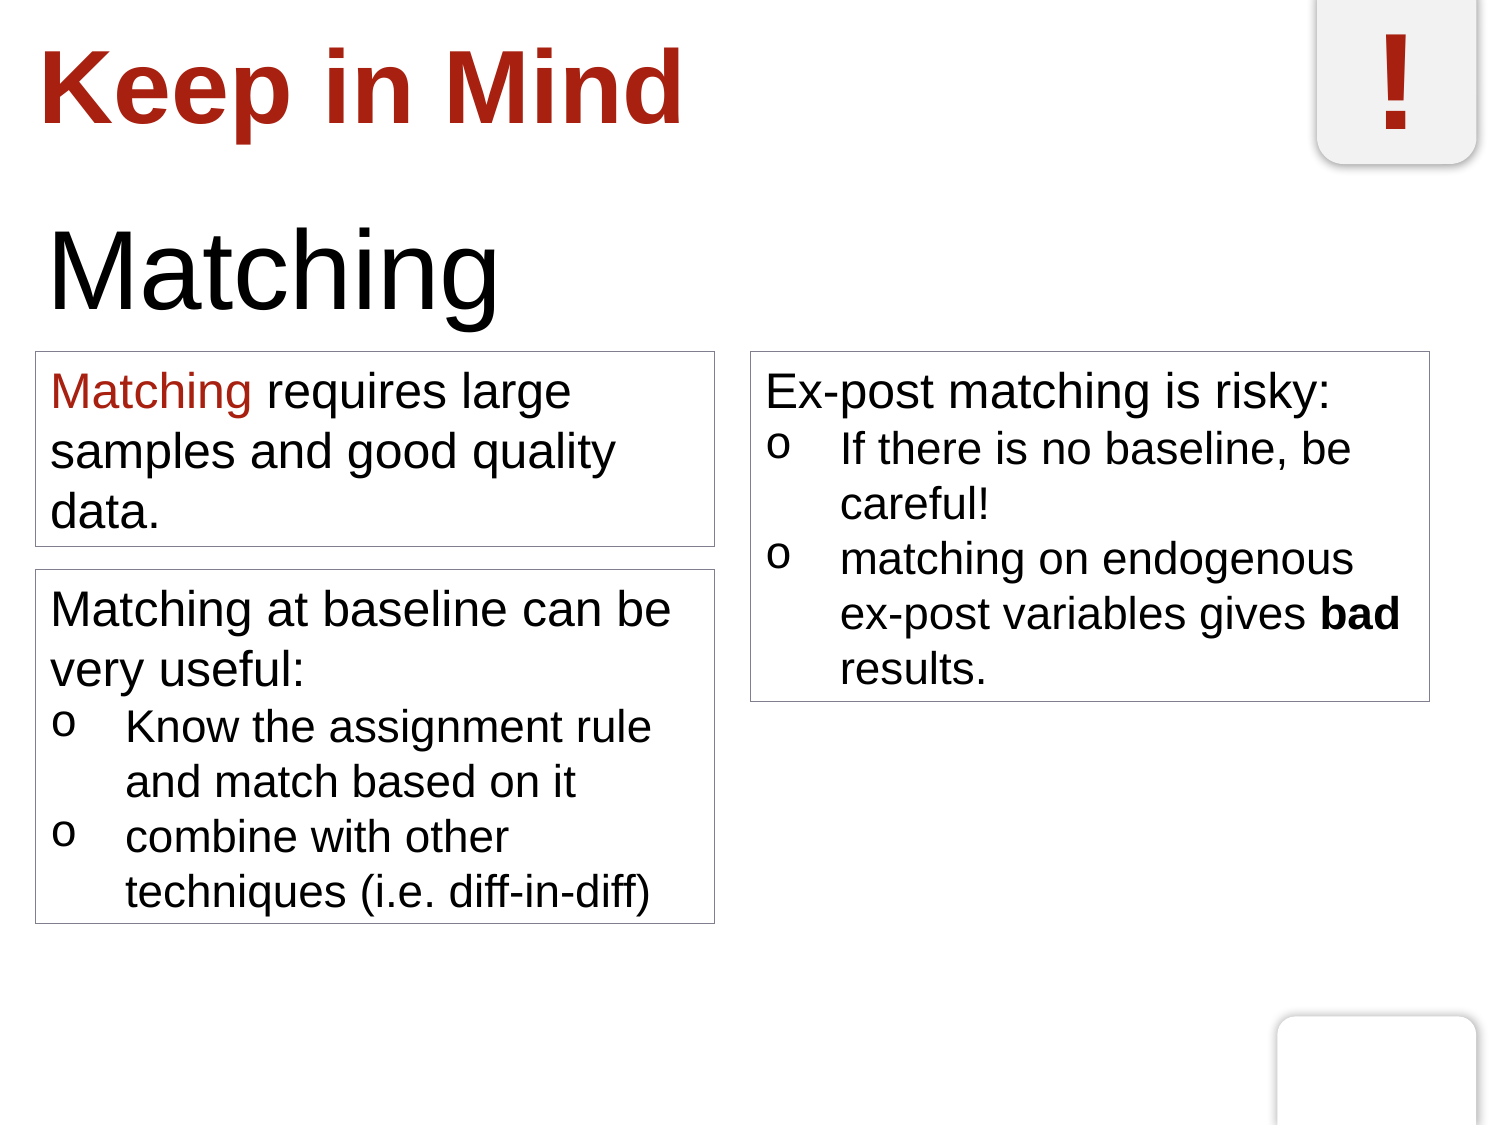

!
# Keep in Mind
Matching
Matching requires large samples and good quality data.
Ex-post matching is risky:
If there is no baseline, be careful!
matching on endogenous ex-post variables gives bad results.
Matching at baseline can be very useful:
Know the assignment rule and match based on it
combine with other techniques (i.e. diff-in-diff)